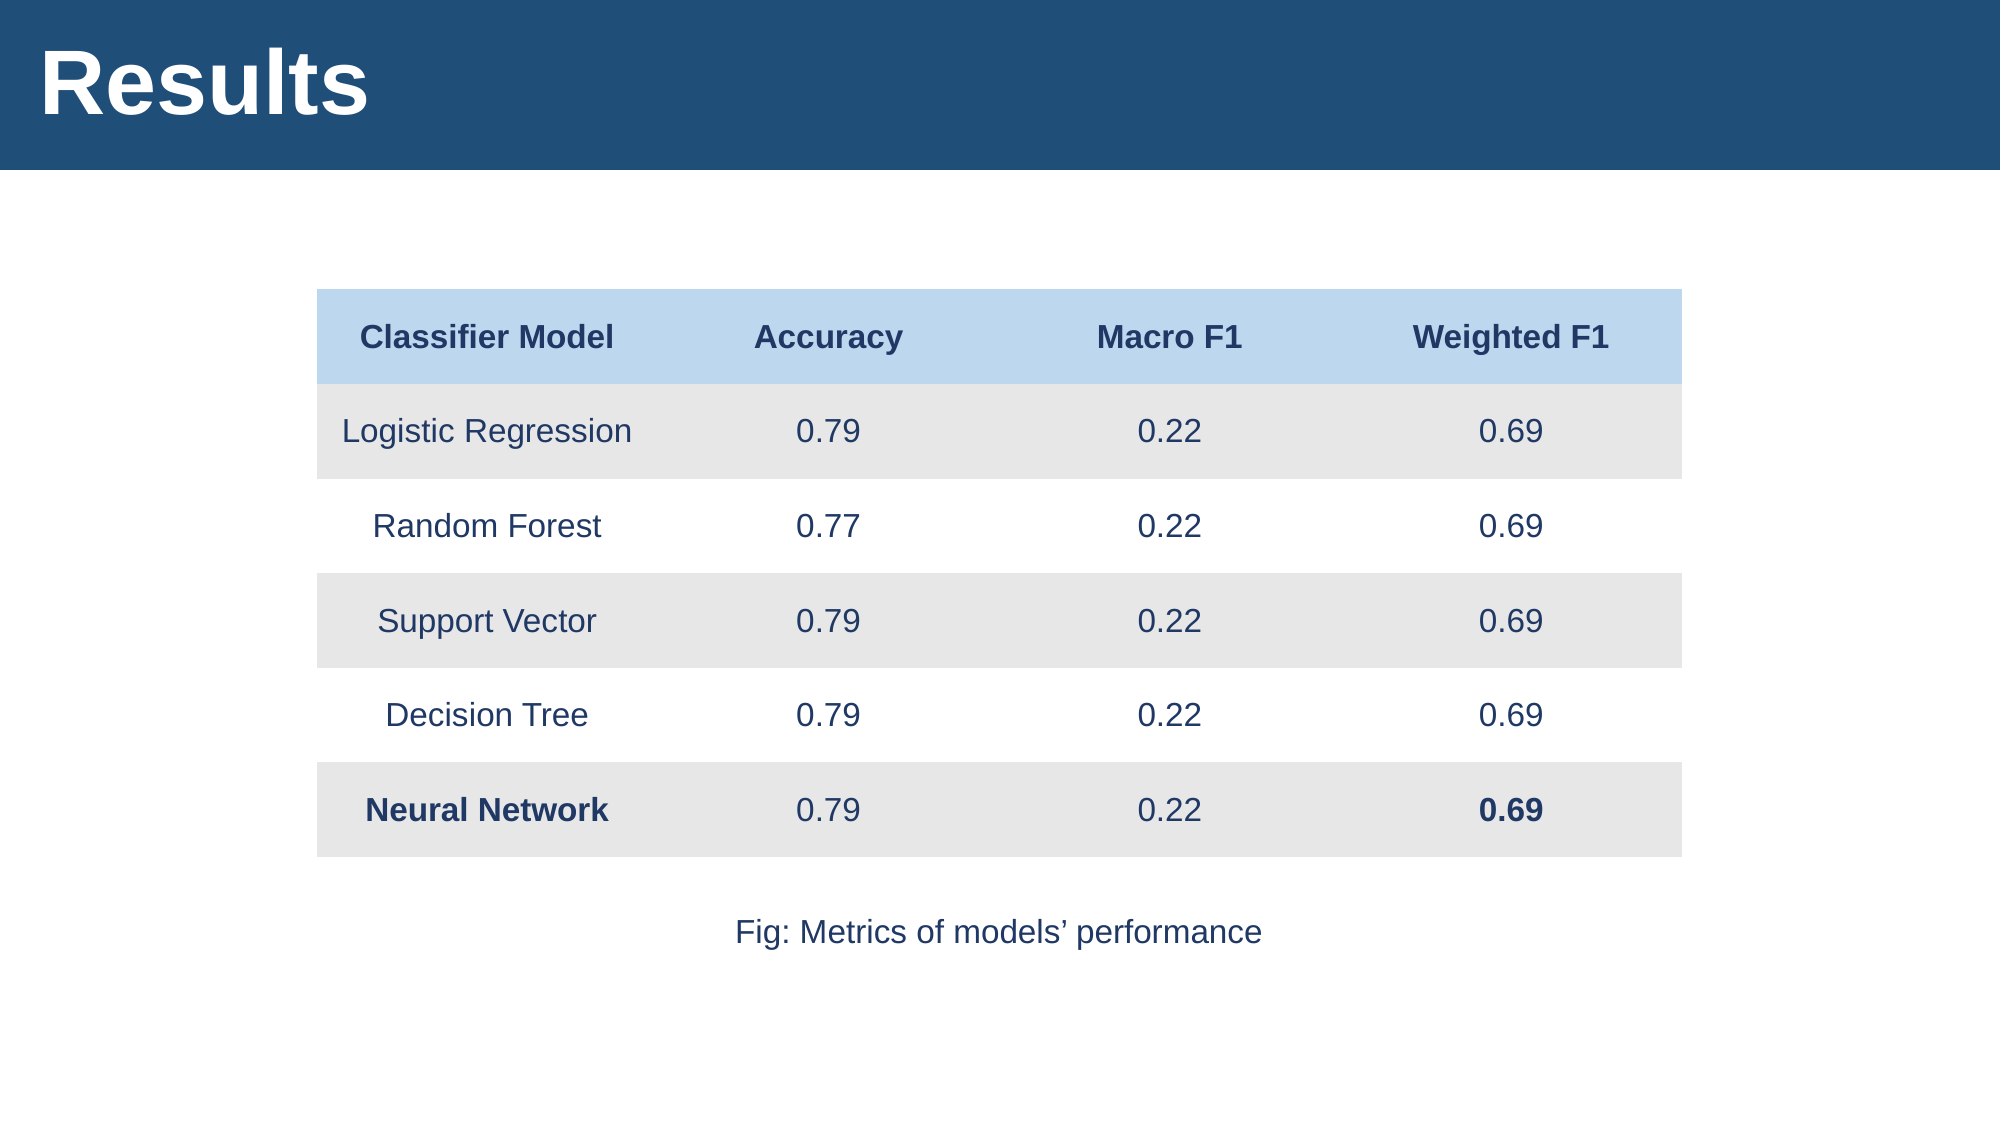

# Results
| Classifier Model | Accuracy | Macro F1 | Weighted F1 |
| --- | --- | --- | --- |
| Logistic Regression | 0.79 | 0.22 | 0.69 |
| Random Forest | 0.77 | 0.22 | 0.69 |
| Support Vector | 0.79 | 0.22 | 0.69 |
| Decision Tree | 0.79 | 0.22 | 0.69 |
| Neural Network | 0.79 | 0.22 | 0.69 |
Fig: Metrics of models’ performance